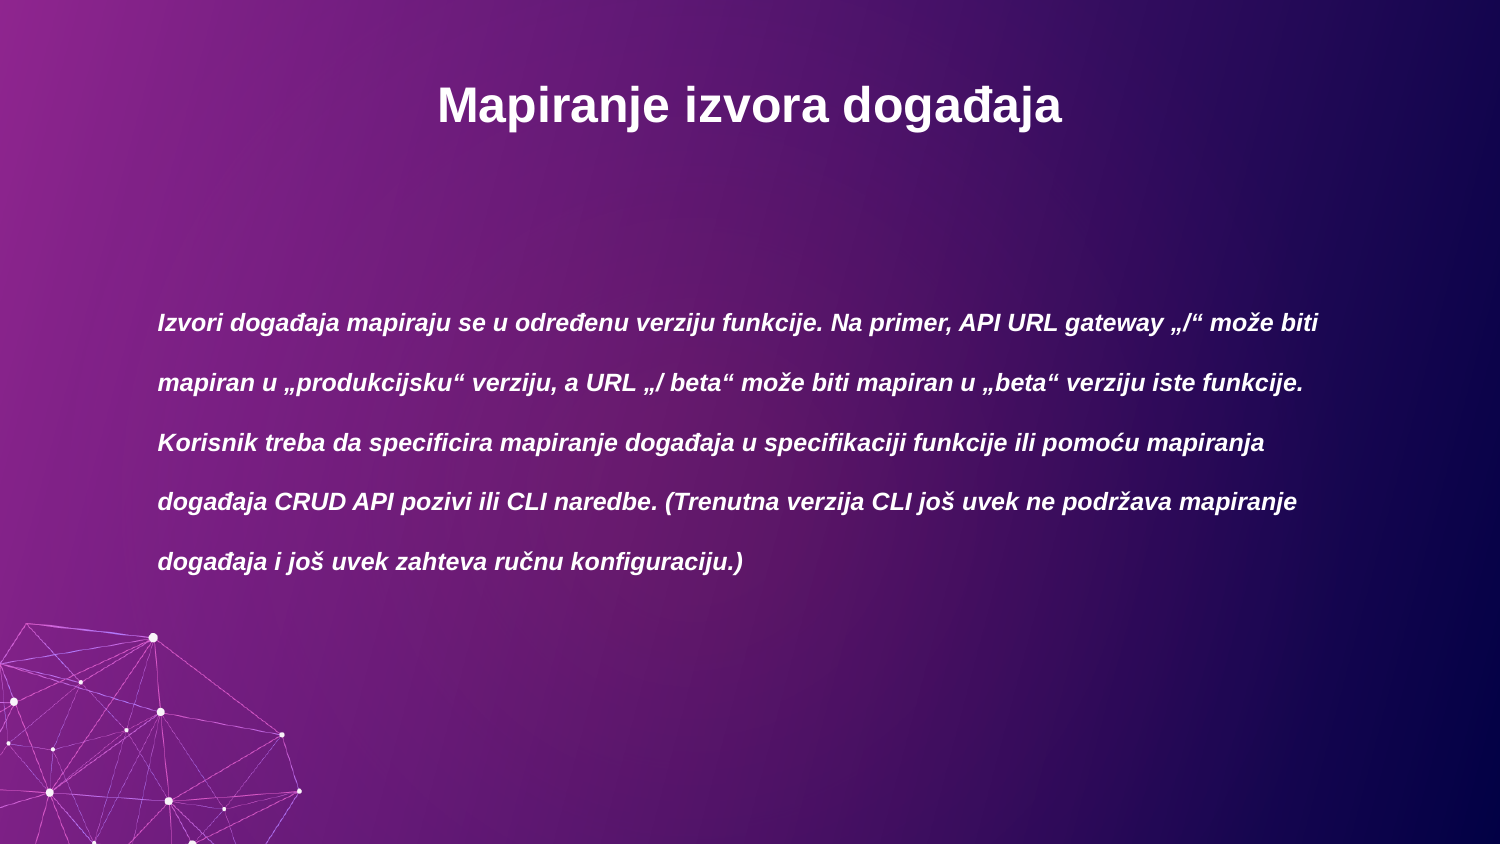

# Mapiranje izvora događaja
Izvori događaja mapiraju se u određenu verziju funkcije. Na primer, API URL gateway „/“ može biti mapiran u „produkcijsku“ verziju, a URL „/ beta“ može biti mapiran u „beta“ verziju iste funkcije. Korisnik treba da specificira mapiranje događaja u specifikaciji funkcije ili pomoću mapiranja događaja CRUD API pozivi ili CLI naredbe. (Trenutna verzija CLI još uvek ne podržava mapiranje događaja i još uvek zahteva ručnu konfiguraciju.)